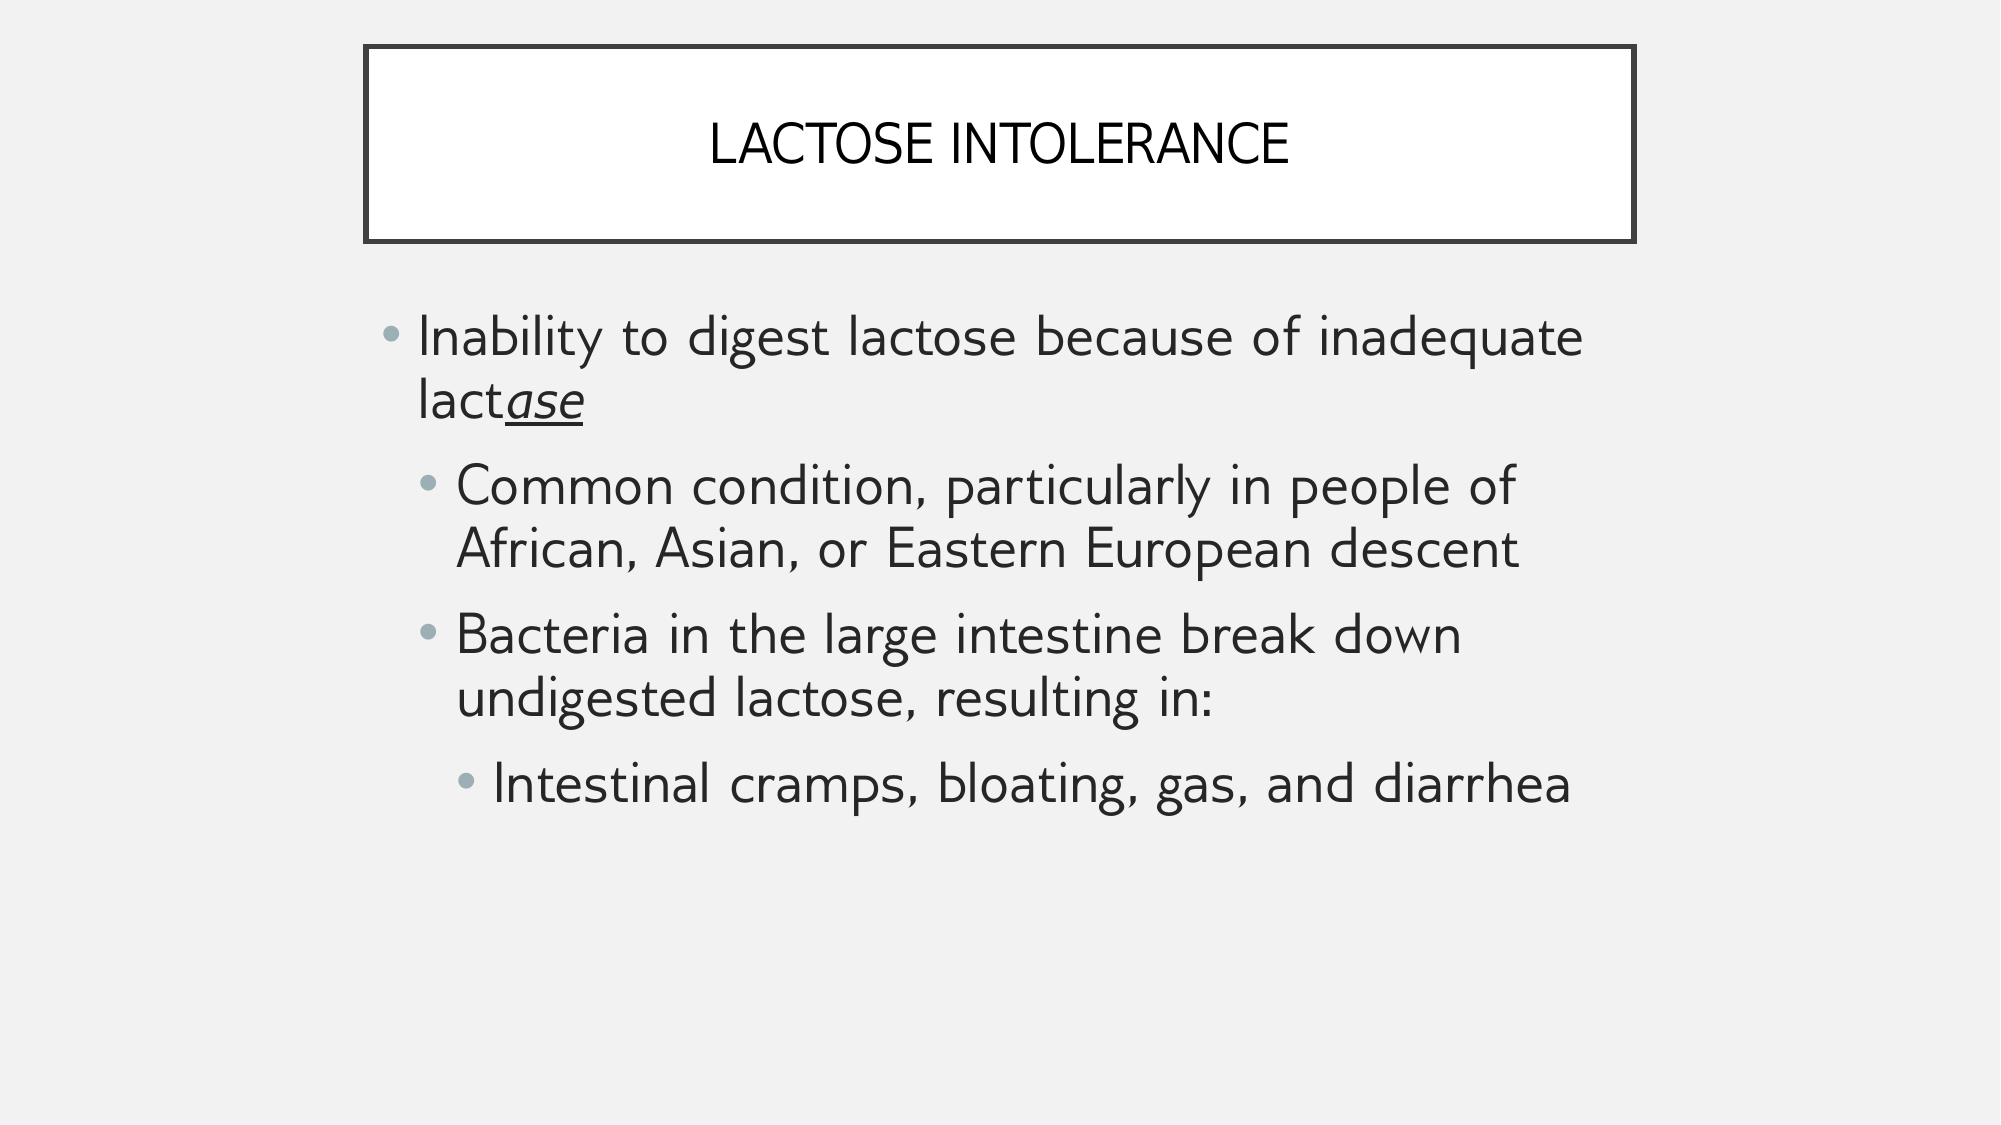

# LACTOSE INTOLERANCE
Inability to digest lactose because of inadequate lactase
Common condition, particularly in people of African, Asian, or Eastern European descent
Bacteria in the large intestine break down undigested lactose, resulting in:
Intestinal cramps, bloating, gas, and diarrhea